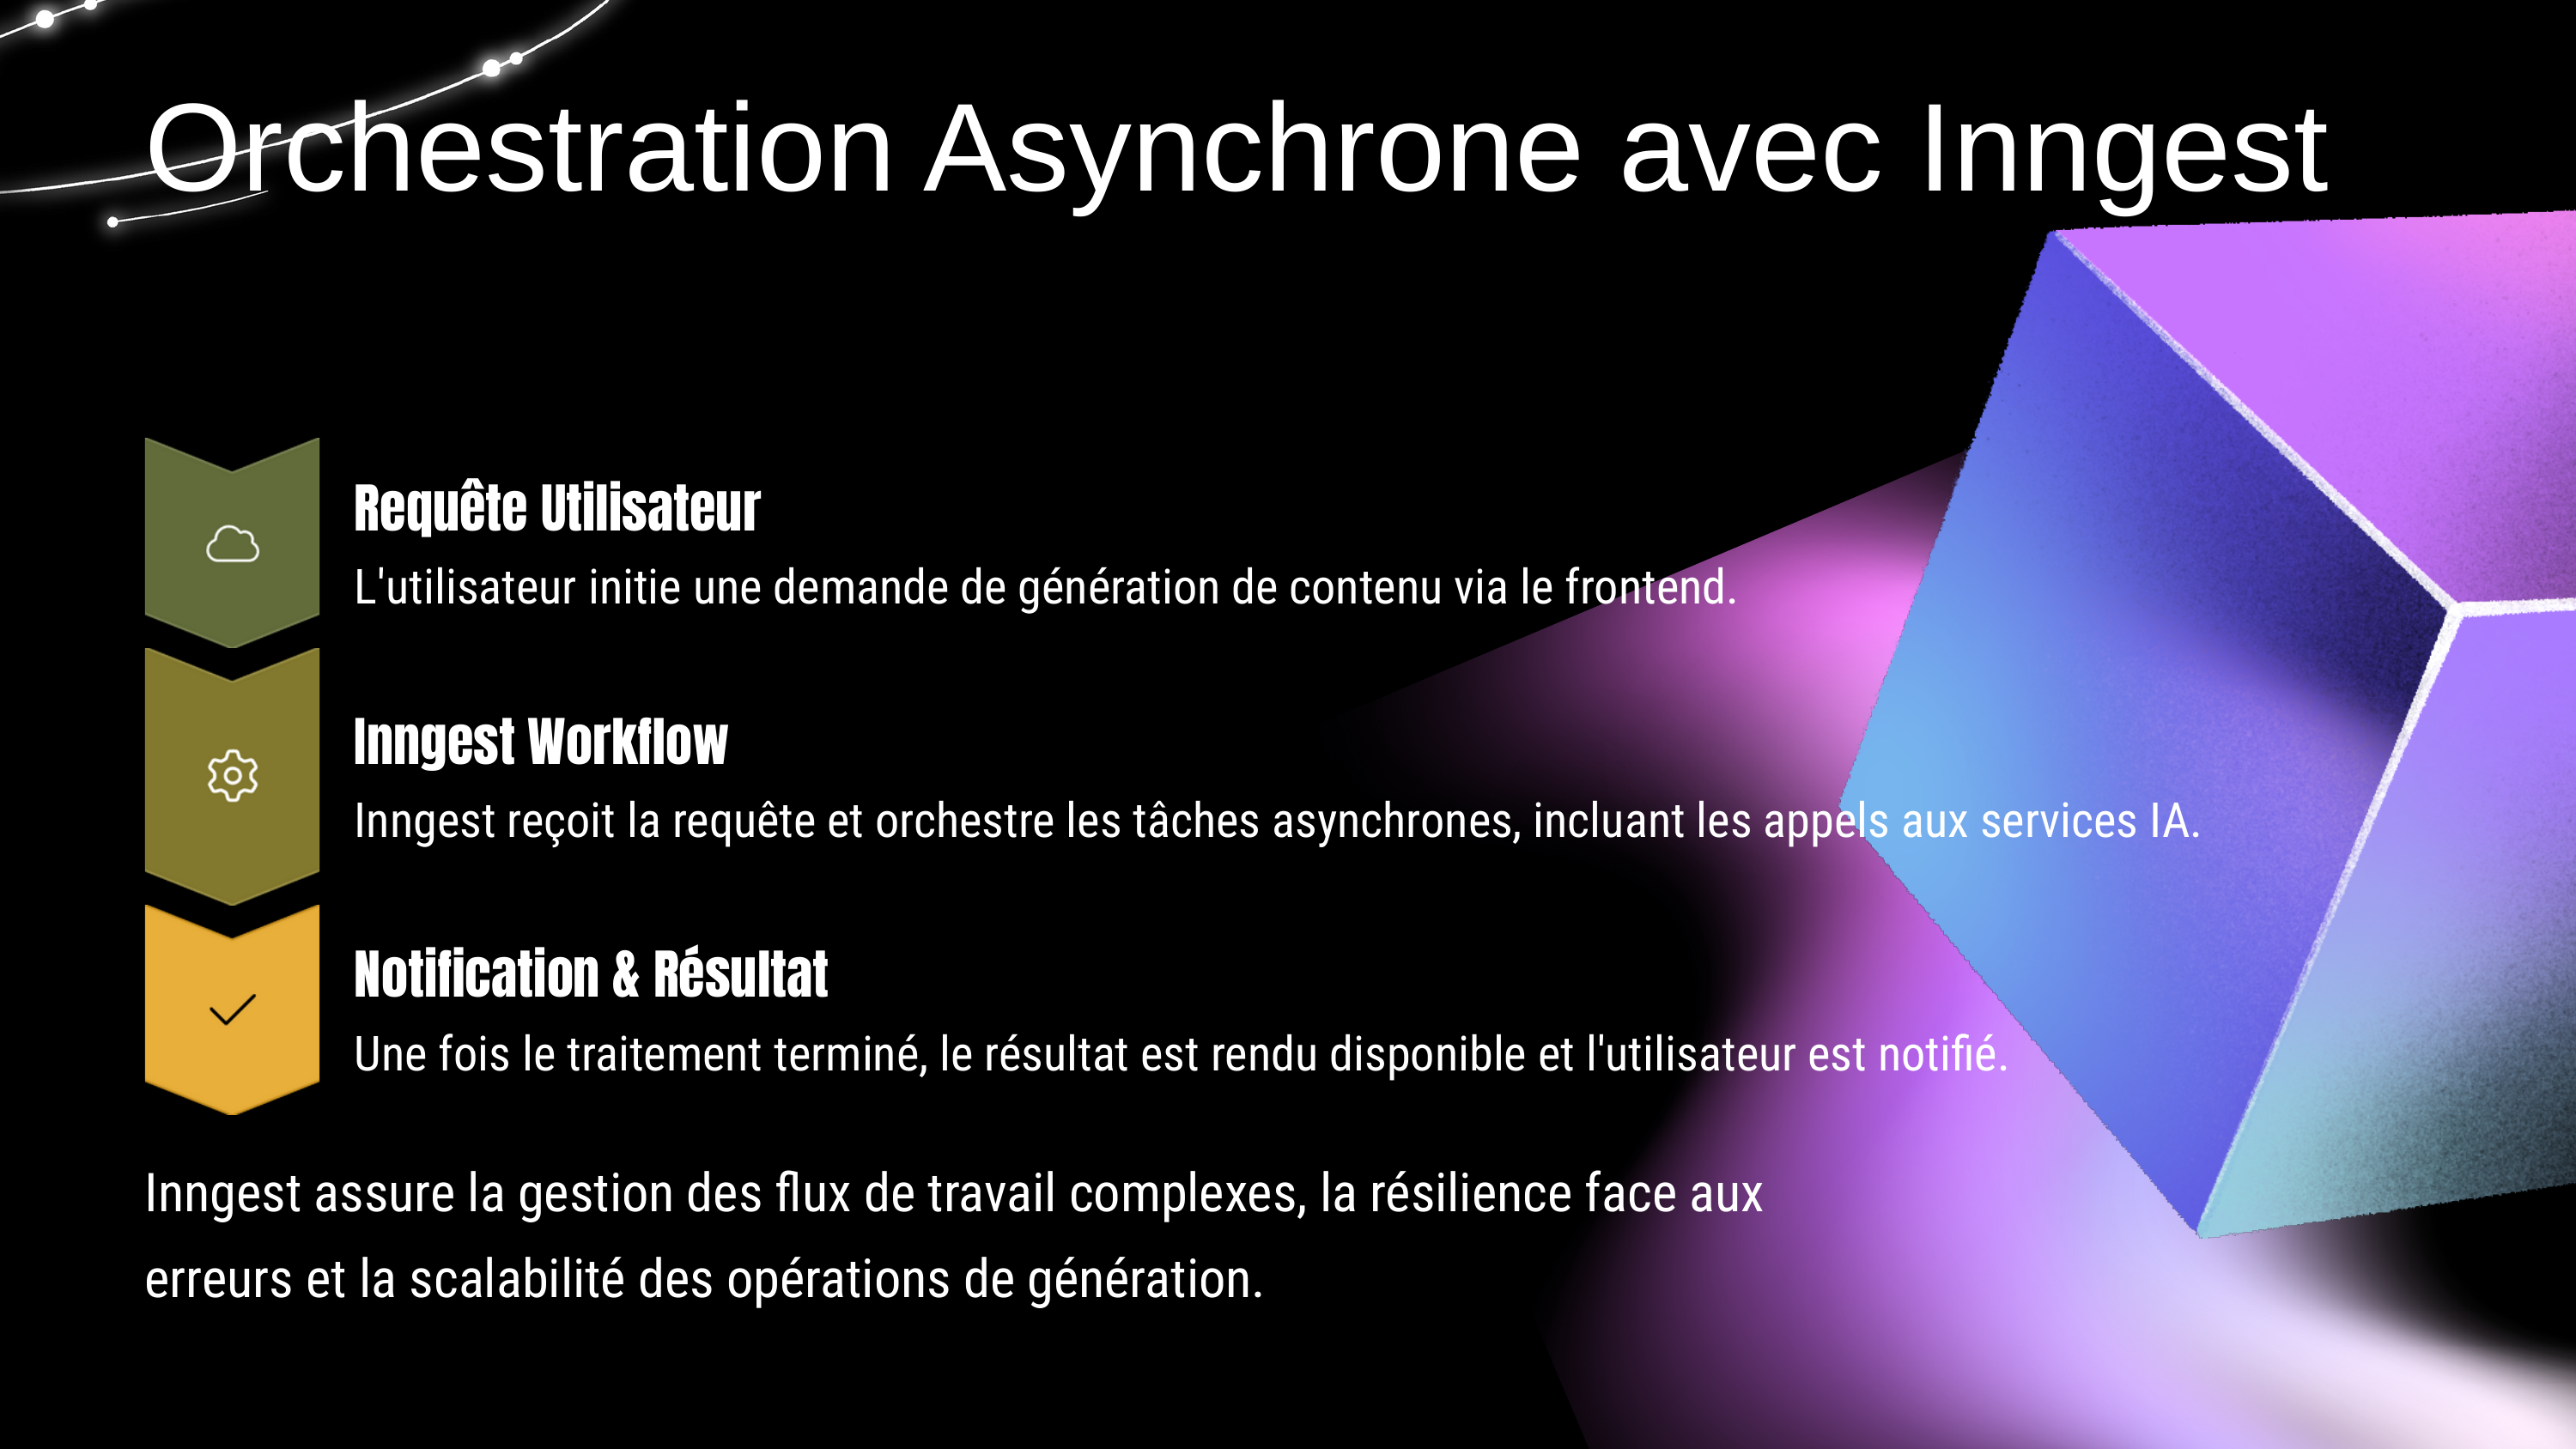

Orchestration Asynchrone avec Inngest

Requête Utilisateur
L'utilisateur initie une demande de génération de contenu via le frontend.

Inngest Workflow
Inngest reçoit la requête et orchestre les tâches asynchrones, incluant les appels aux services IA.

Notification & Résultat
Une fois le traitement terminé, le résultat est rendu disponible et l'utilisateur est notifié.
Inngest assure la gestion des flux de travail complexes, la résilience face aux erreurs et la scalabilité des opérations de génération.